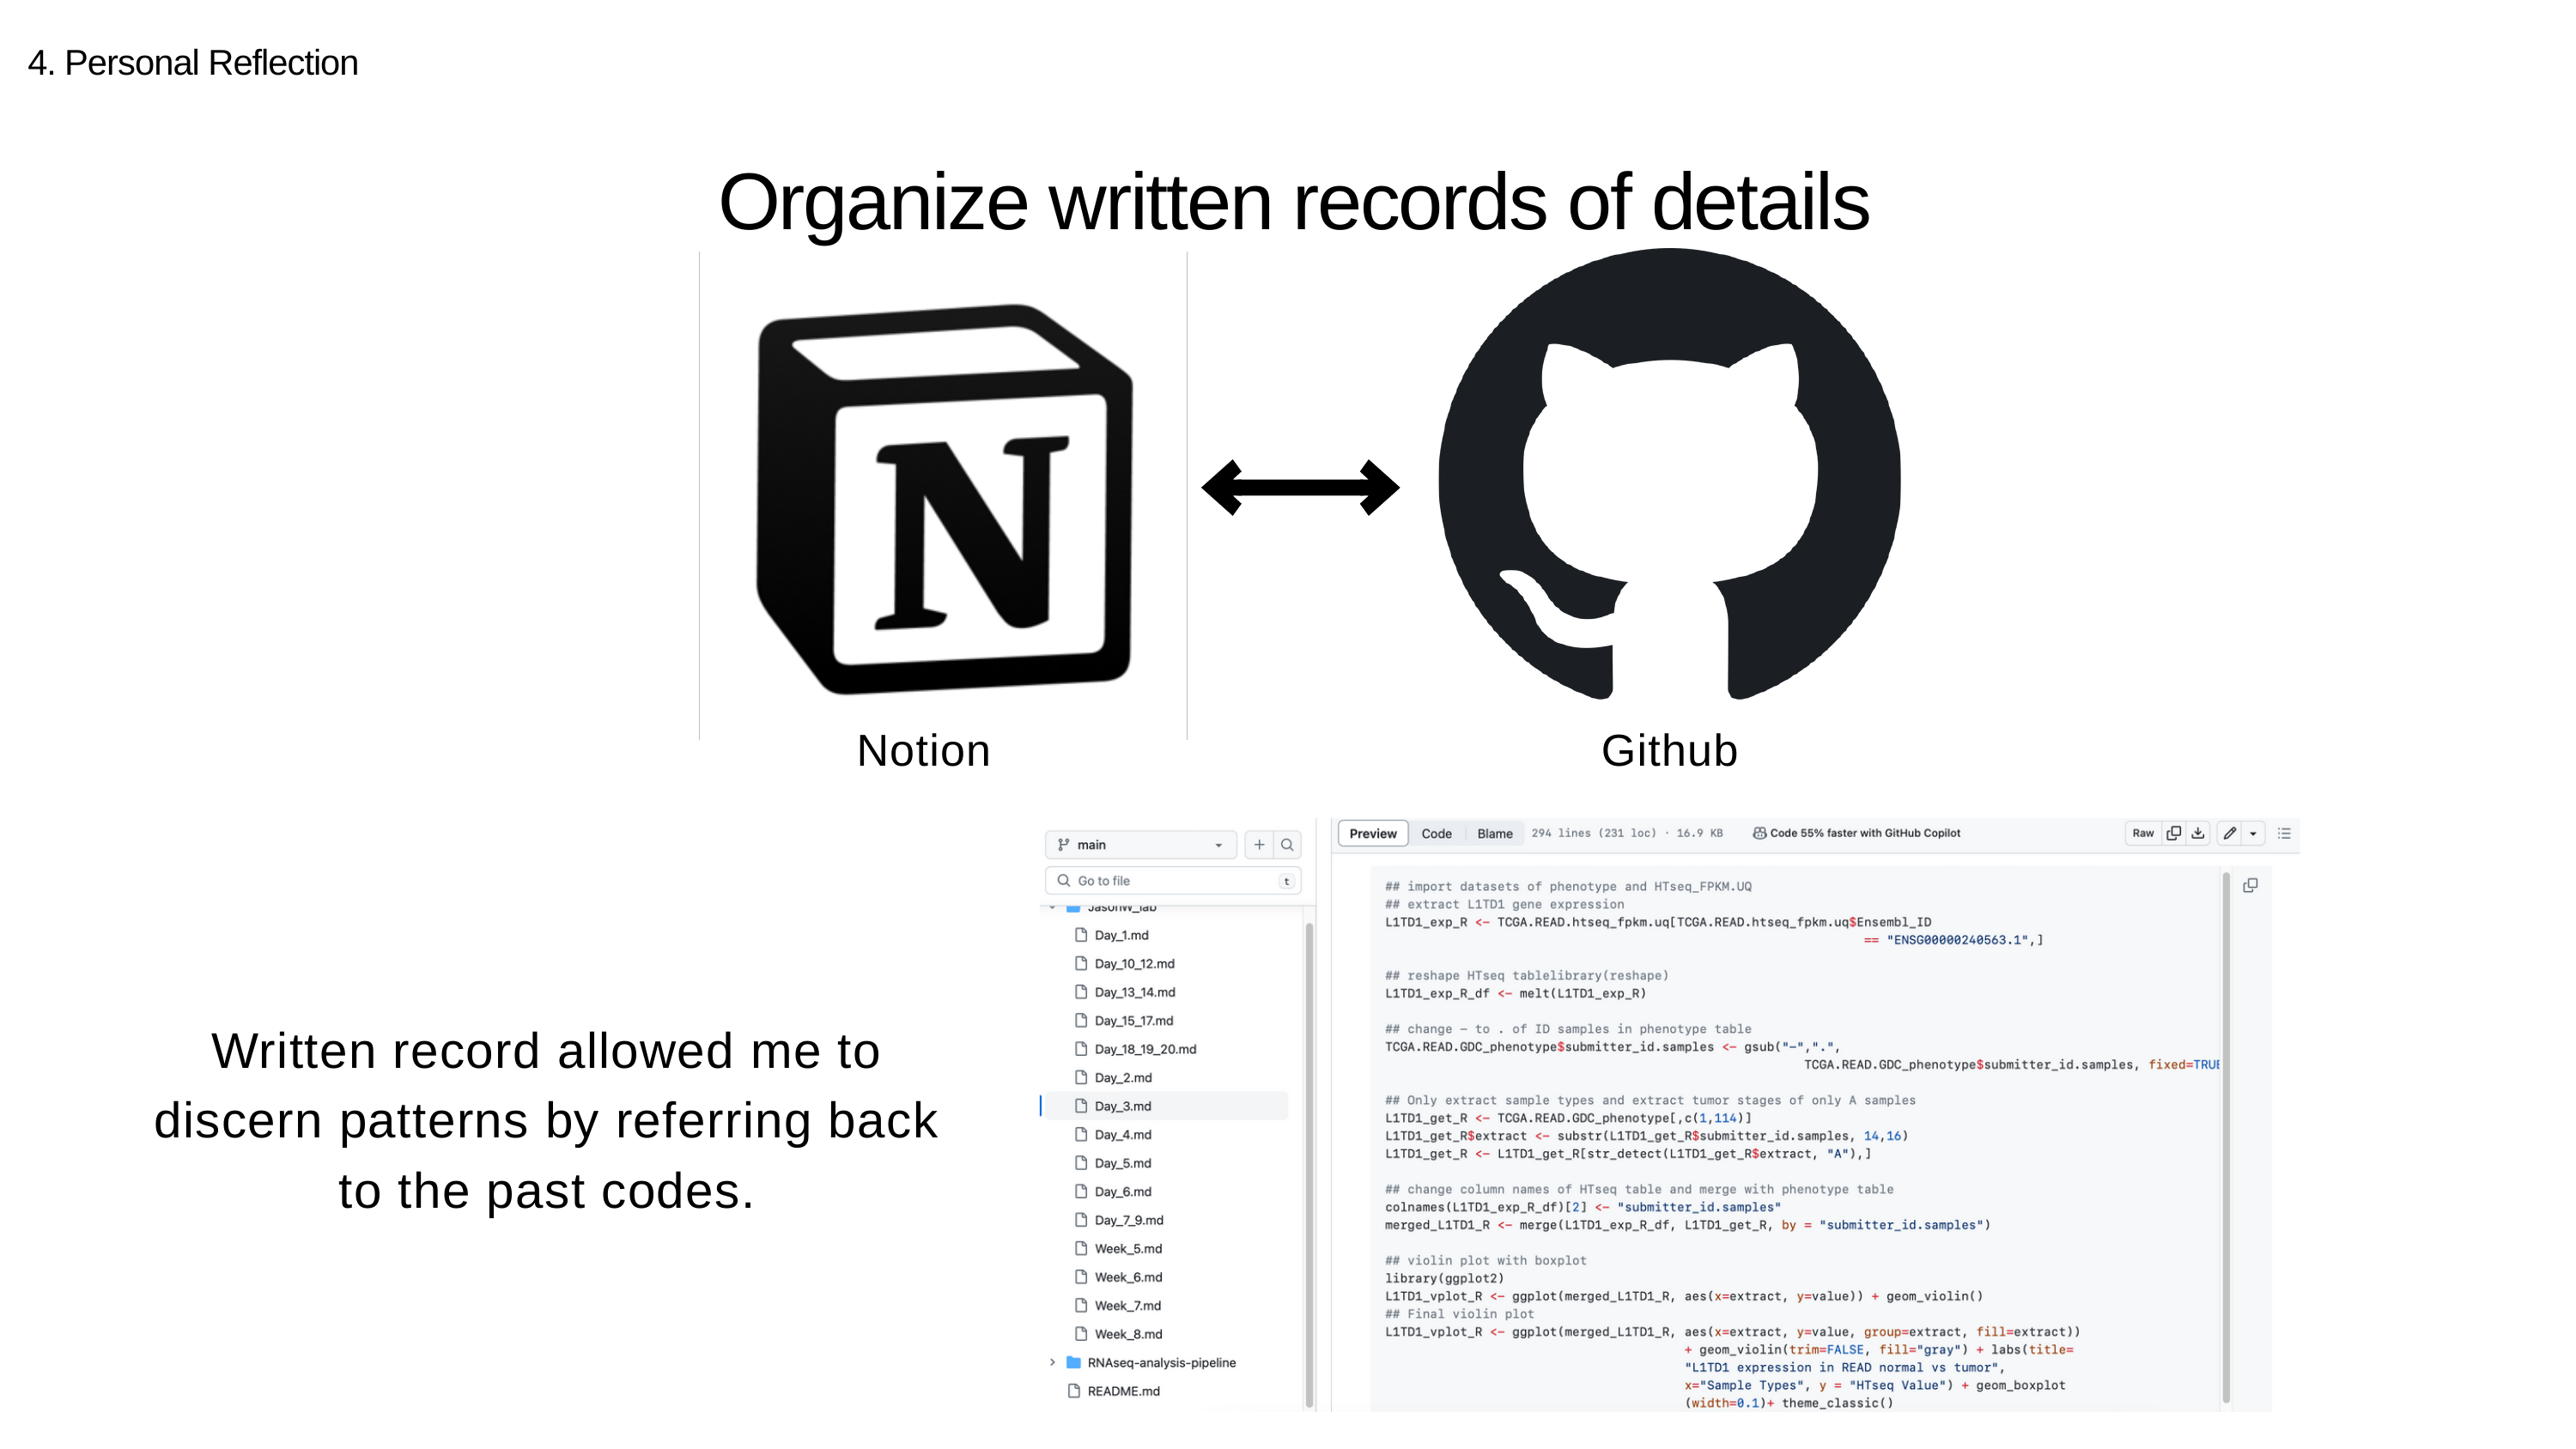

4. Personal Reflection
Organize written records of details

Notion
Github

Written record allowed me to discern patterns by referring back to the past codes.